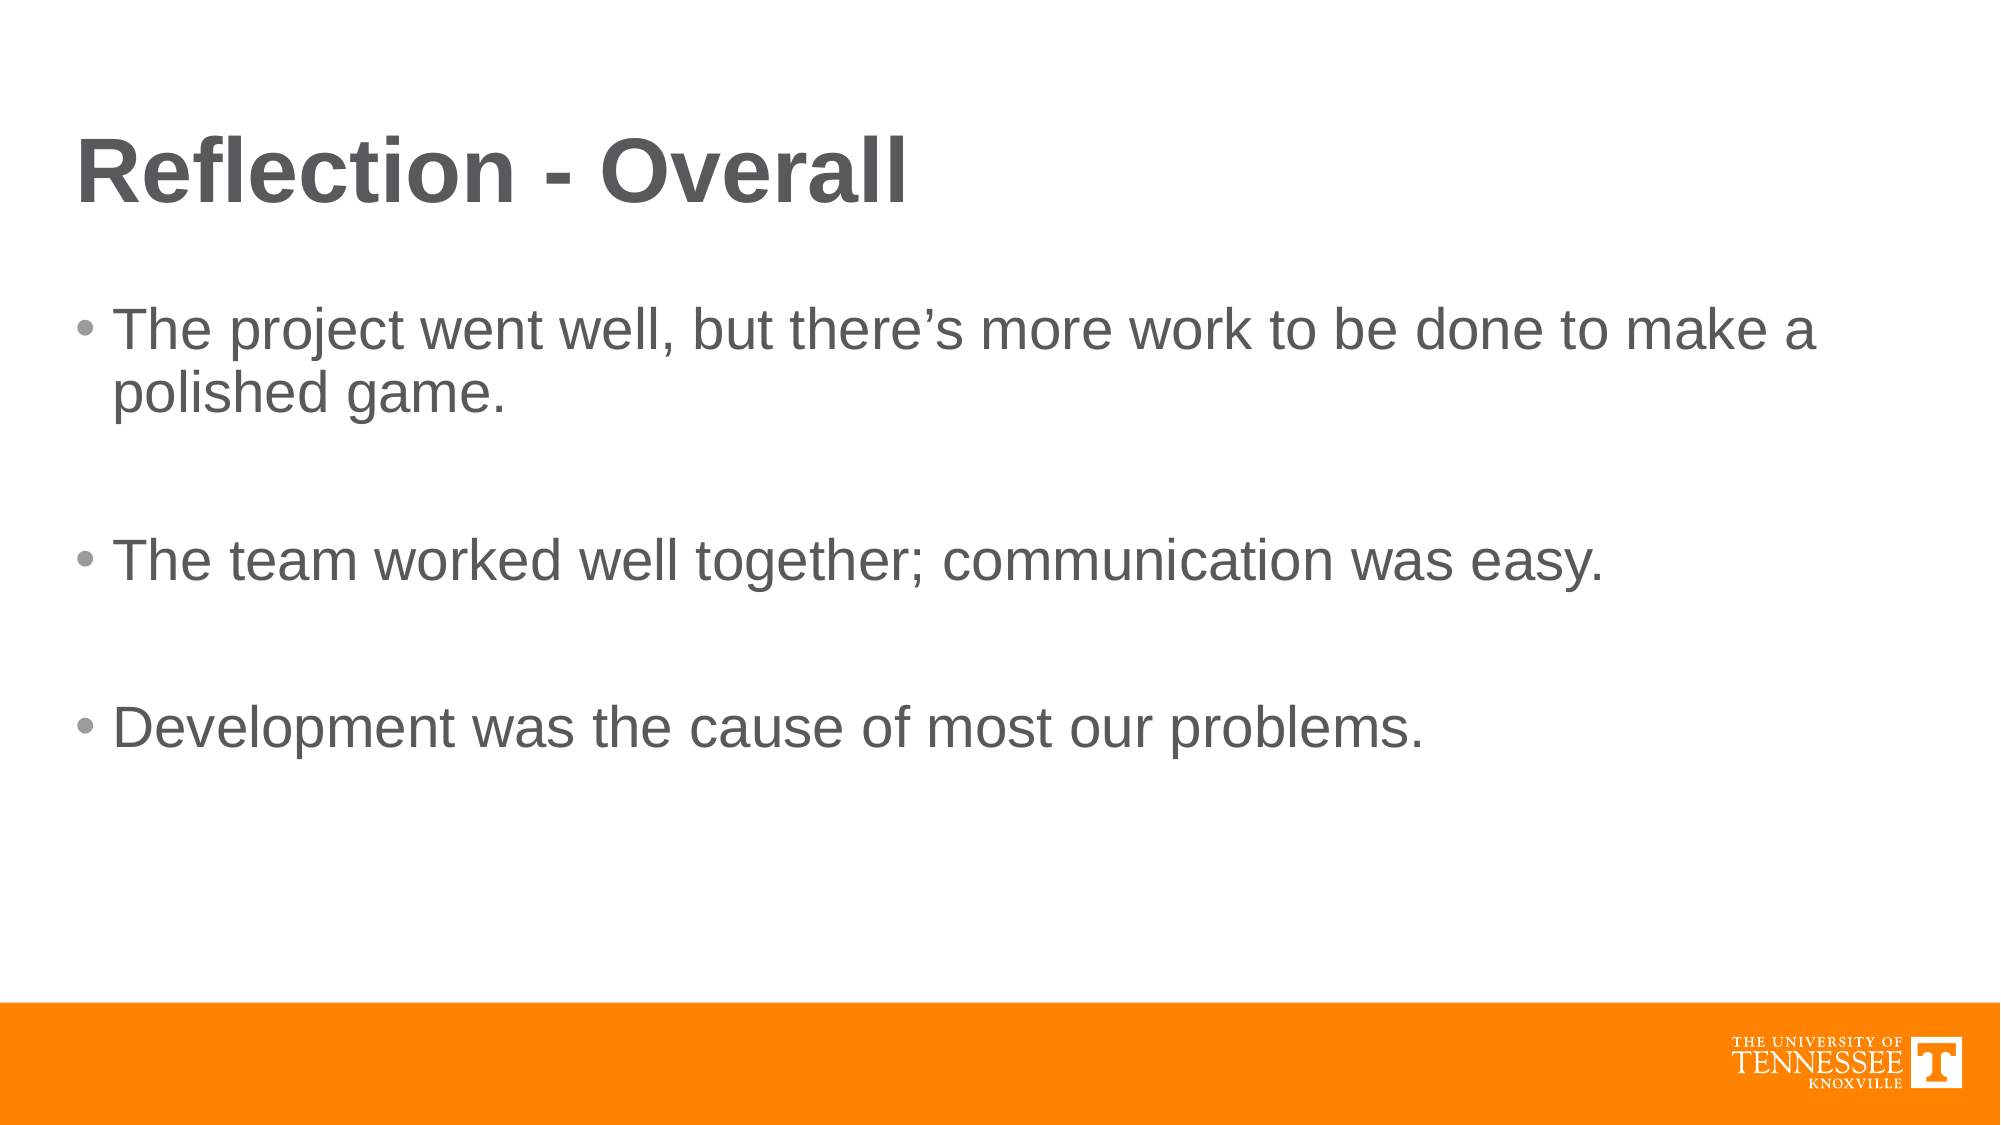

# Reflection - Overall
The project went well, but there’s more work to be done to make a polished game.

The team worked well together; communication was easy.

Development was the cause of most our problems.